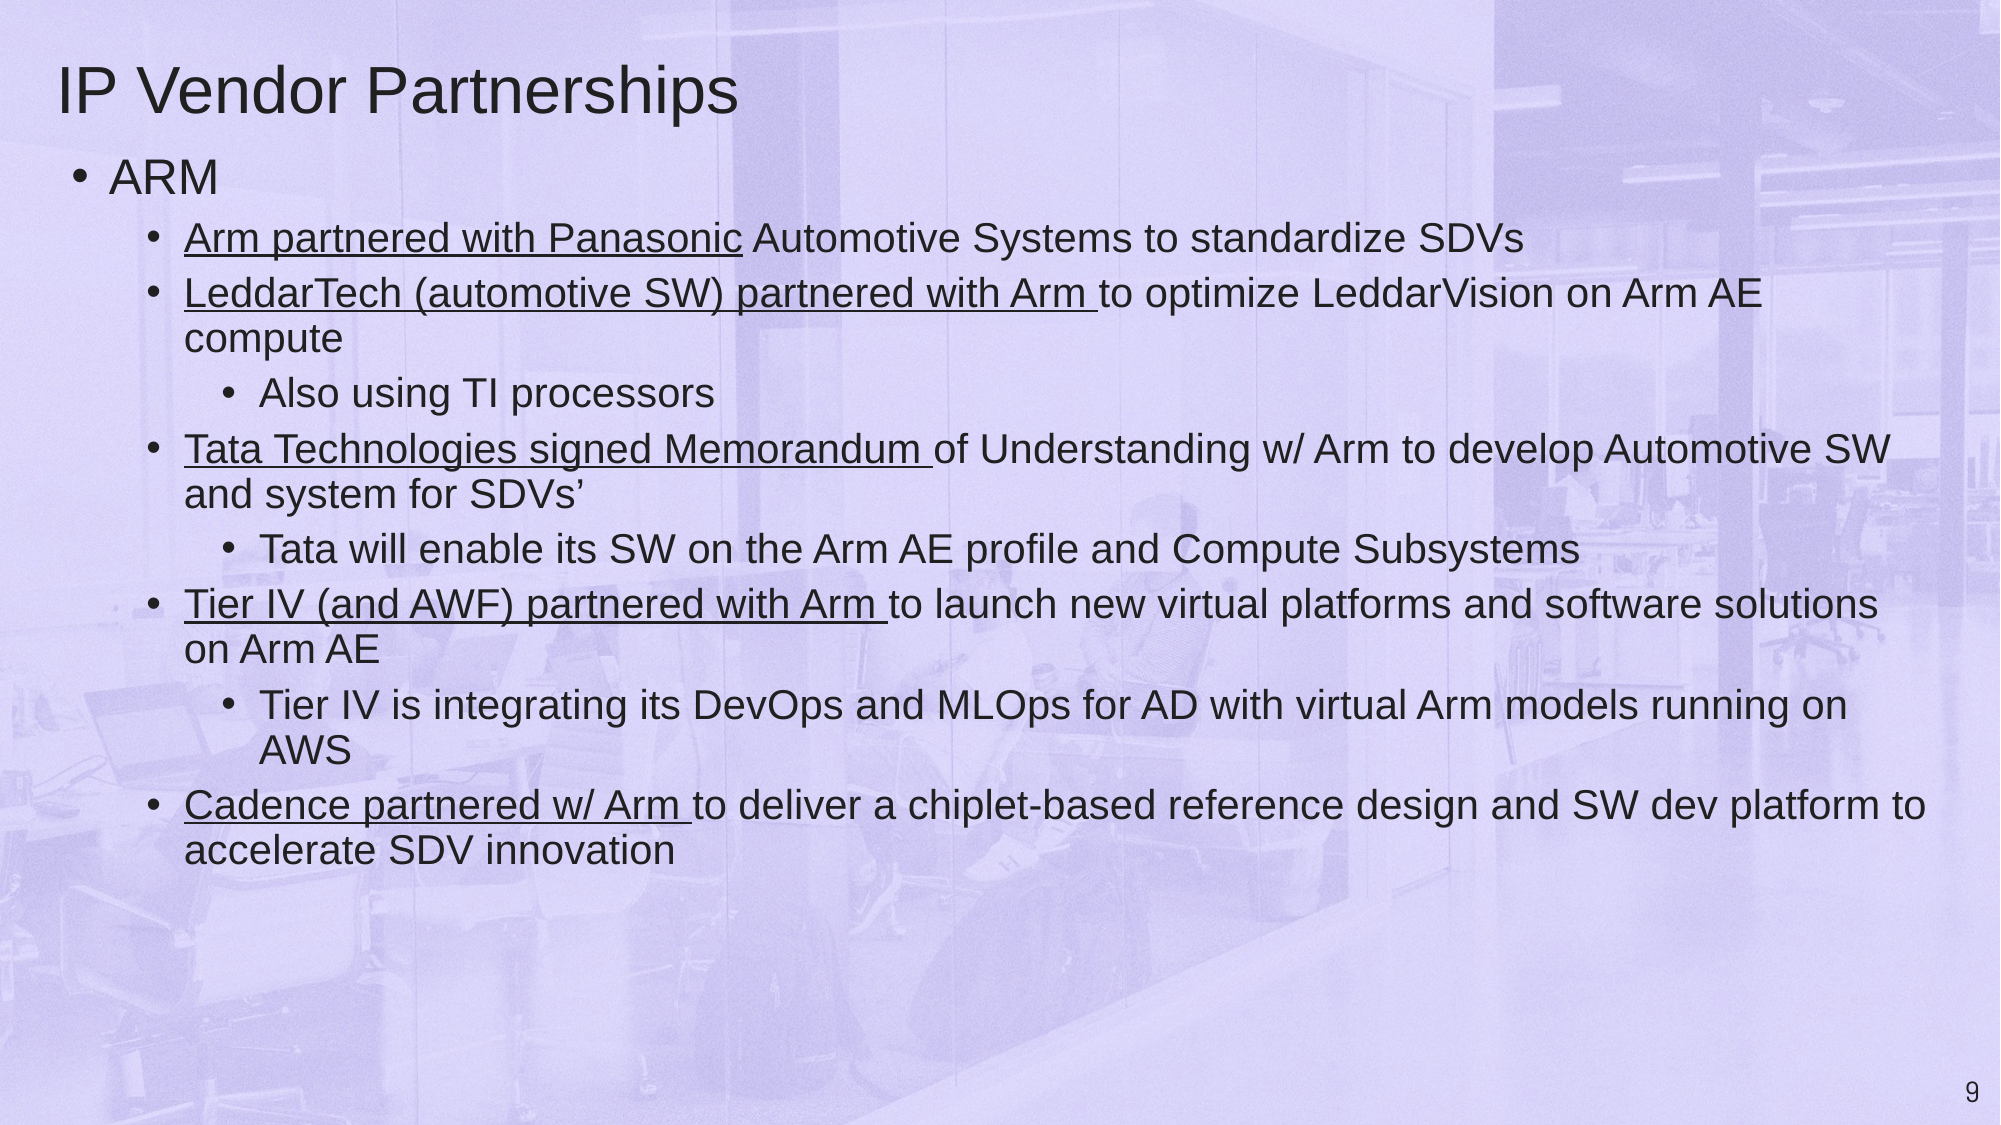

# IP Vendor Partnerships
ARM
Arm partnered with Panasonic Automotive Systems to standardize SDVs
LeddarTech (automotive SW) partnered with Arm to optimize LeddarVision on Arm AE compute
Also using TI processors
Tata Technologies signed Memorandum of Understanding w/ Arm to develop Automotive SW and system for SDVs’
Tata will enable its SW on the Arm AE profile and Compute Subsystems
Tier IV (and AWF) partnered with Arm to launch new virtual platforms and software solutions on Arm AE
Tier IV is integrating its DevOps and MLOps for AD with virtual Arm models running on AWS
Cadence partnered w/ Arm to deliver a chiplet-based reference design and SW dev platform to accelerate SDV innovation

9